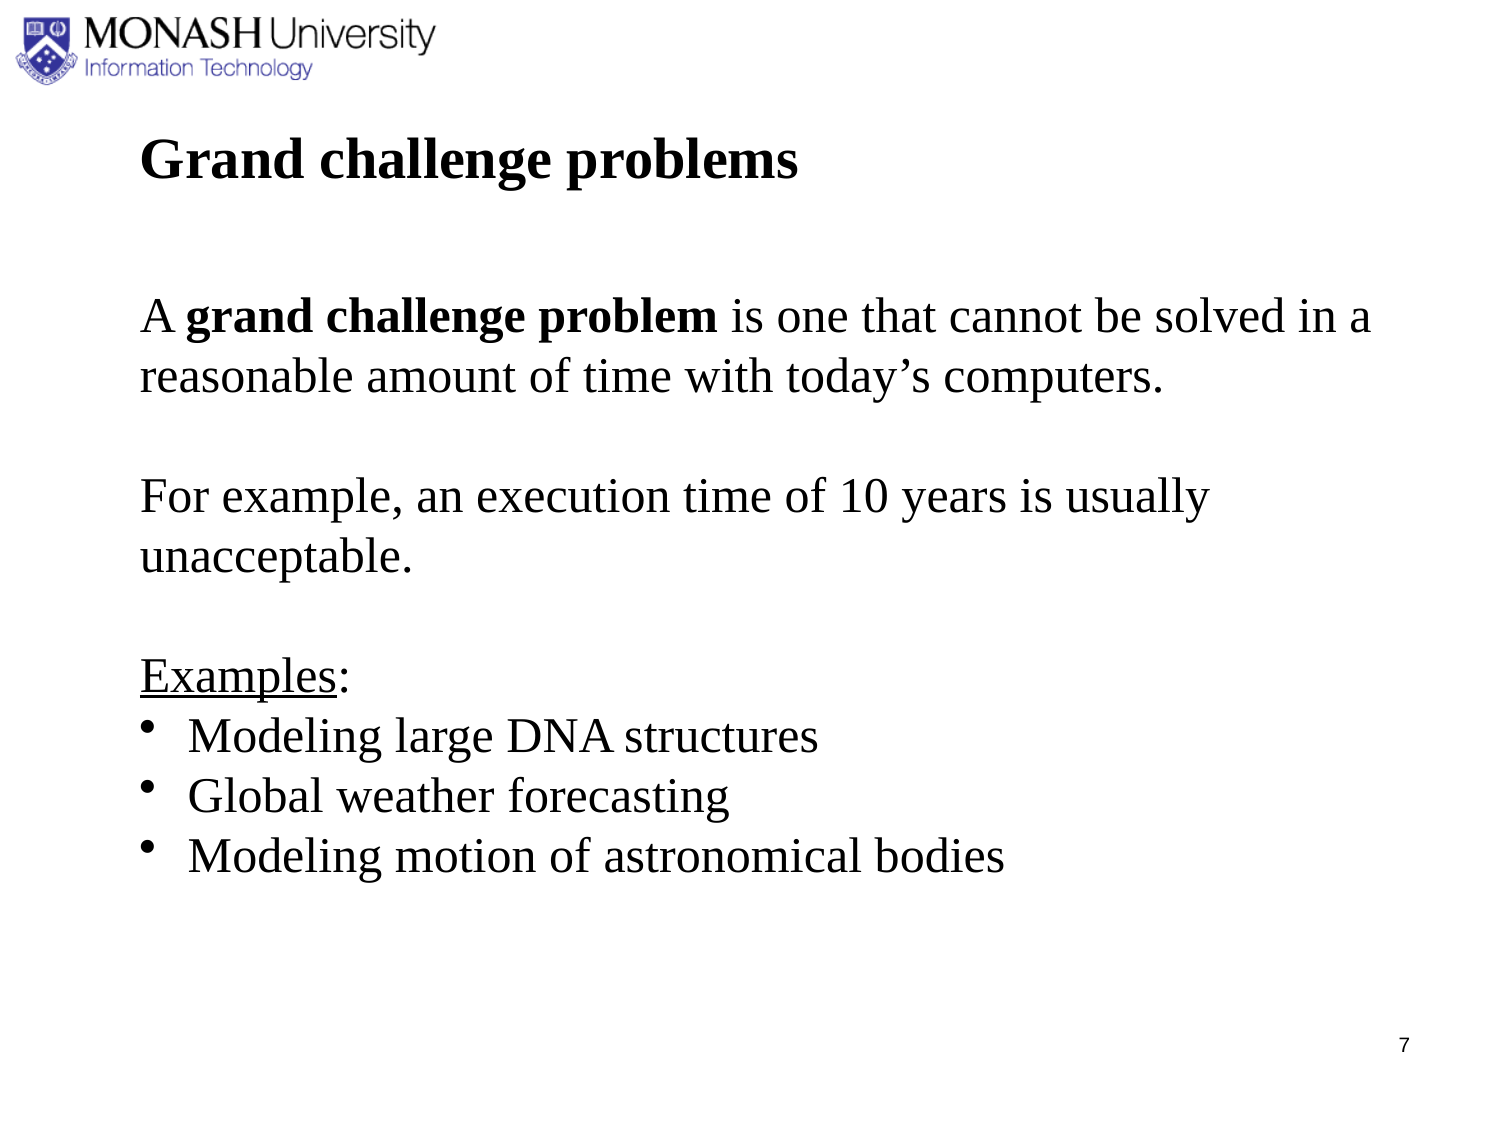

Grand challenge problems
A grand challenge problem is one that cannot be solved in a reasonable amount of time with today’s computers.

For example, an execution time of 10 years is usually
unacceptable.

Examples:
 Modeling large DNA structures
 Global weather forecasting
 Modeling motion of astronomical bodies

7